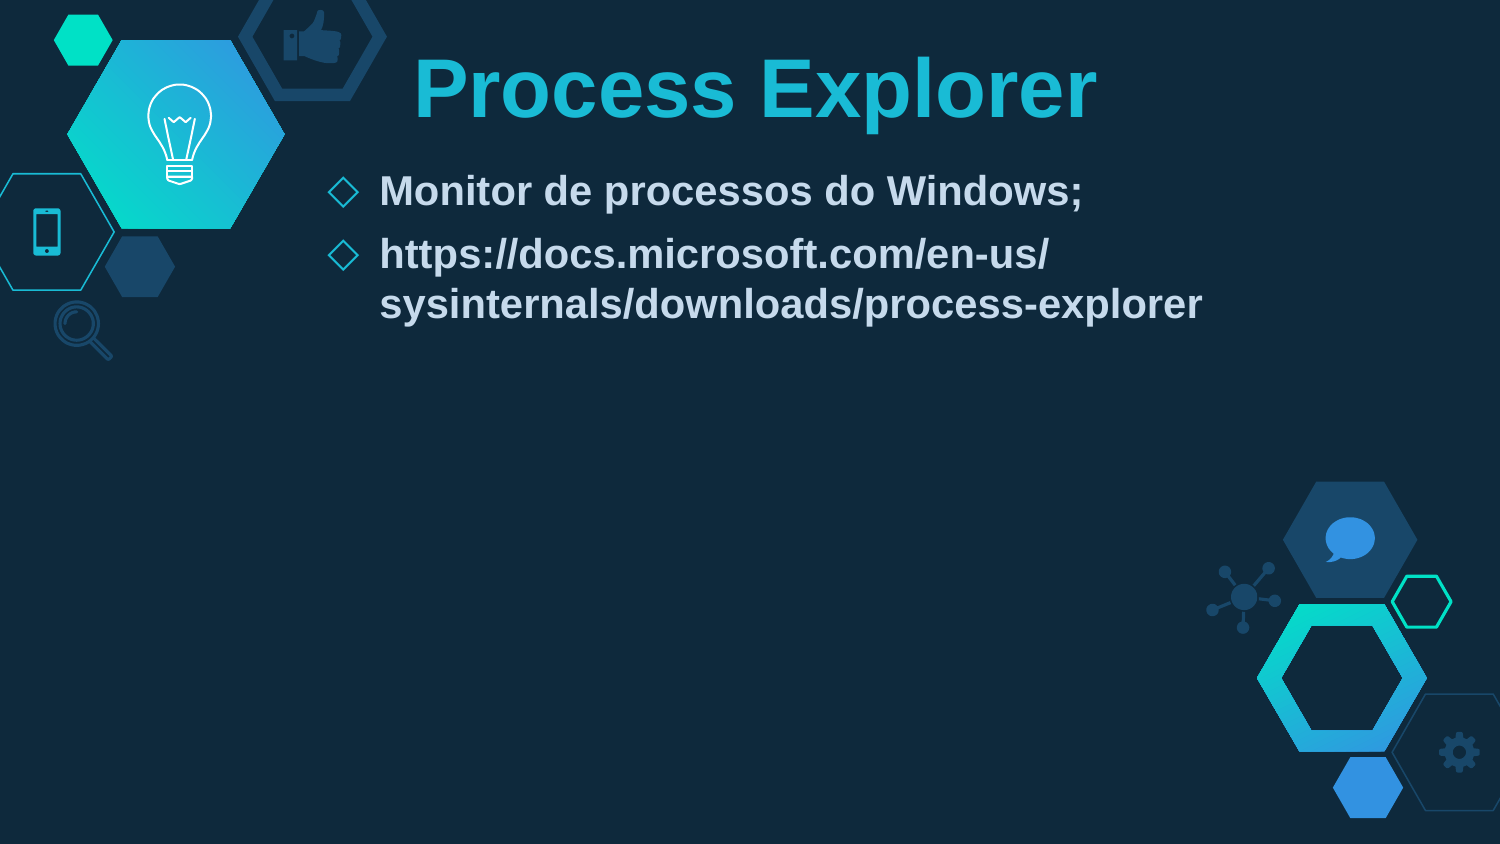

# Process Explorer
Monitor de processos do Windows;
https://docs.microsoft.com/en-us/sysinternals/downloads/process-explorer